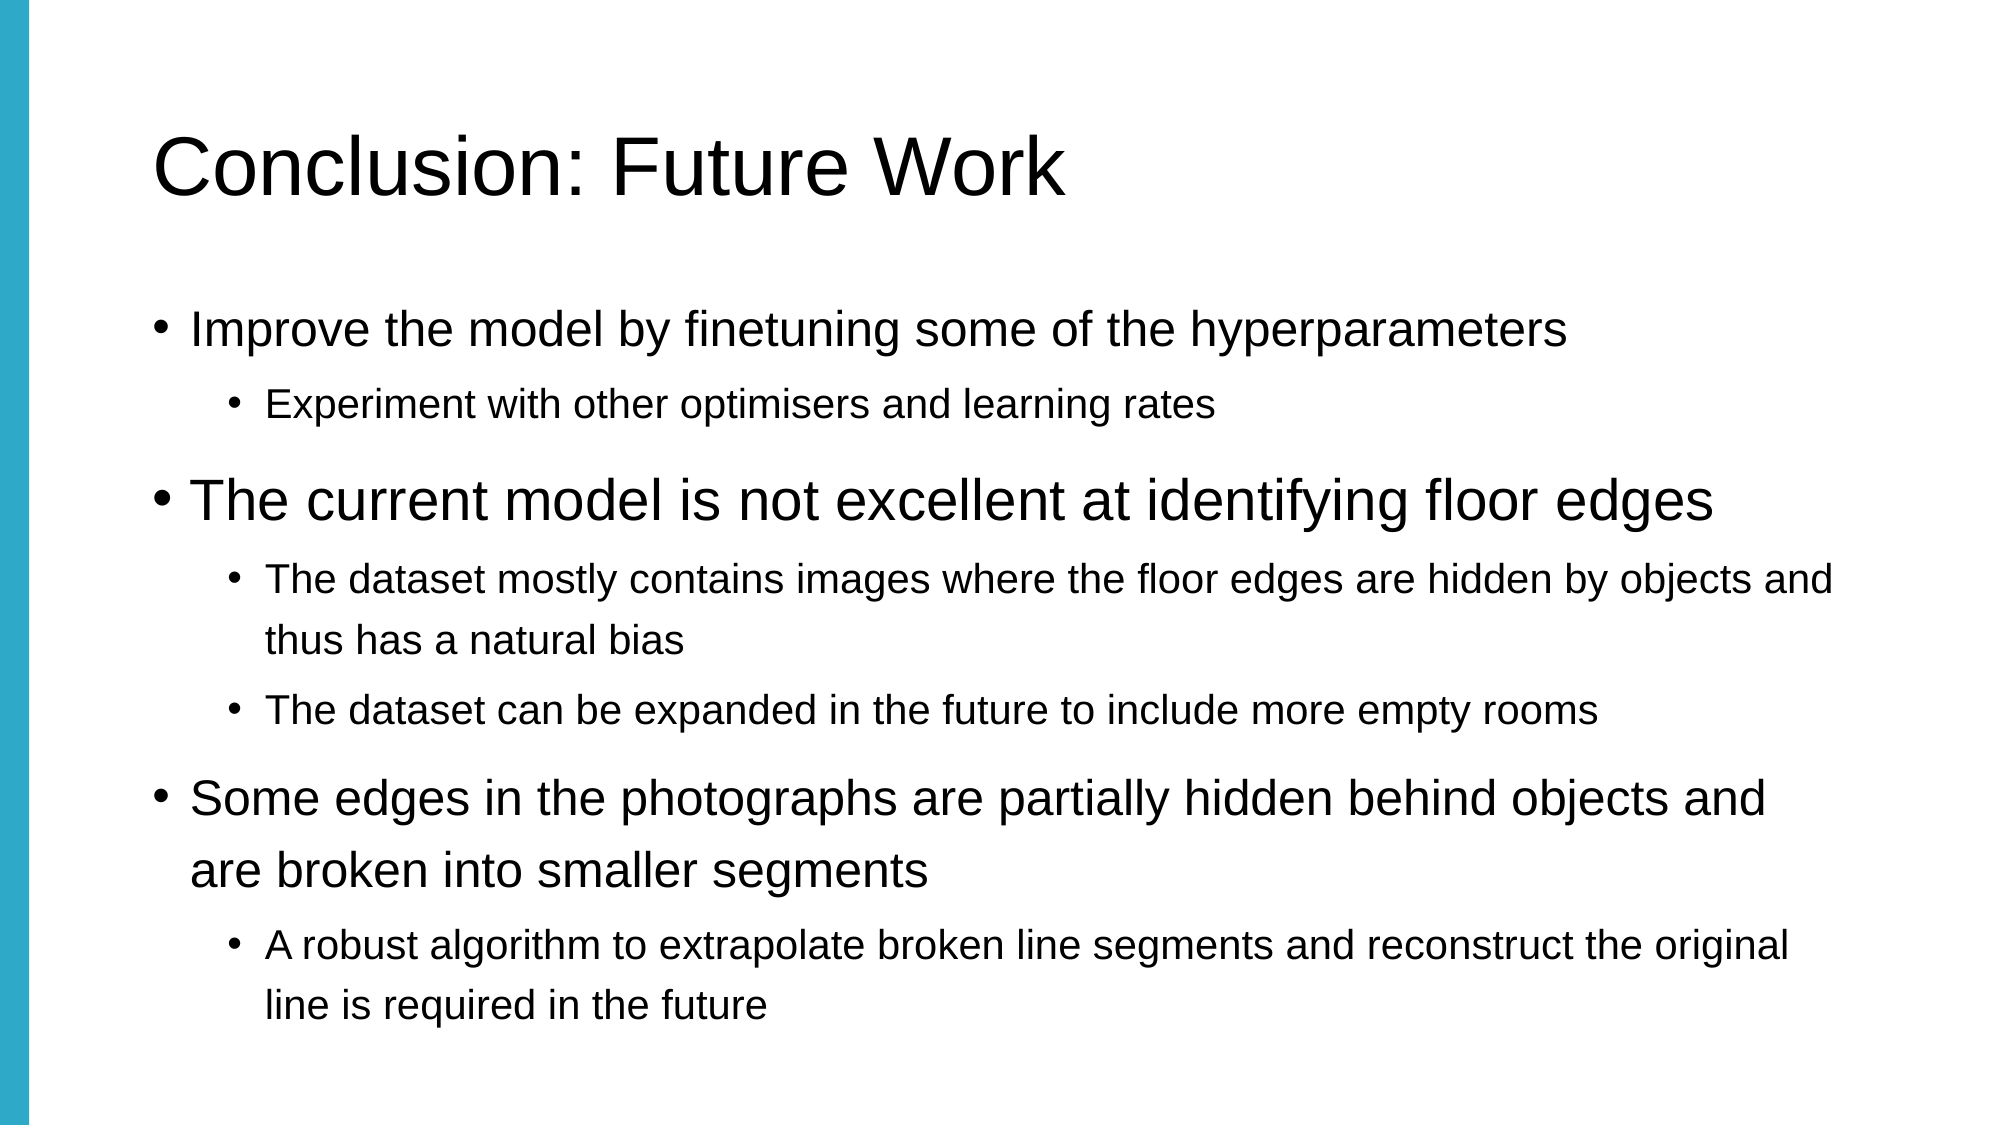

# Conclusion: Future Work
Improve the model by finetuning some of the hyperparameters
Experiment with other optimisers and learning rates
The current model is not excellent at identifying floor edges
The dataset mostly contains images where the floor edges are hidden by objects and thus has a natural bias
The dataset can be expanded in the future to include more empty rooms
Some edges in the photographs are partially hidden behind objects and are broken into smaller segments
A robust algorithm to extrapolate broken line segments and reconstruct the original line is required in the future